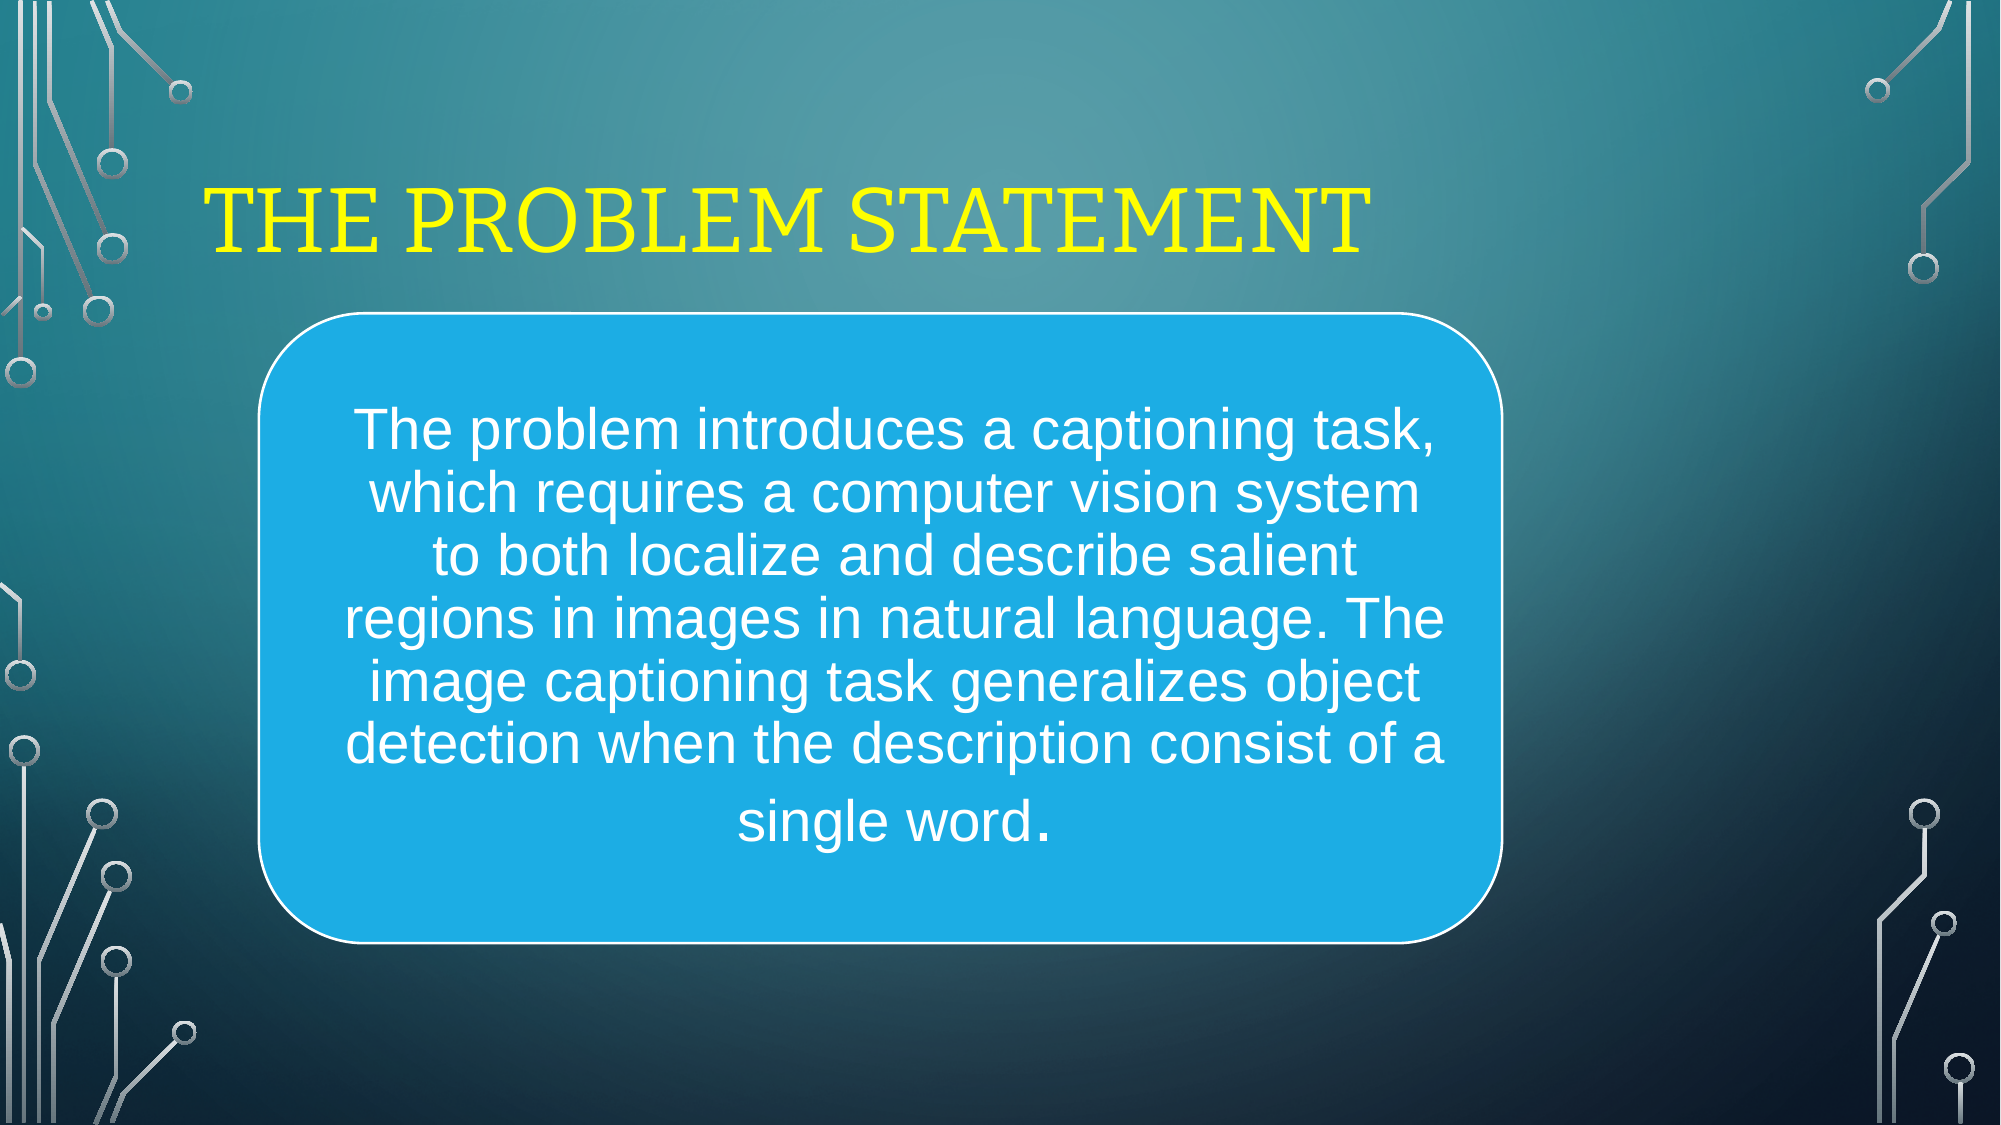

# The Problem statement
The problem introduces a captioning task, which requires a computer vision system to both localize and describe salient regions in images in natural language. The image captioning task generalizes object detection when the description consist of a single word.